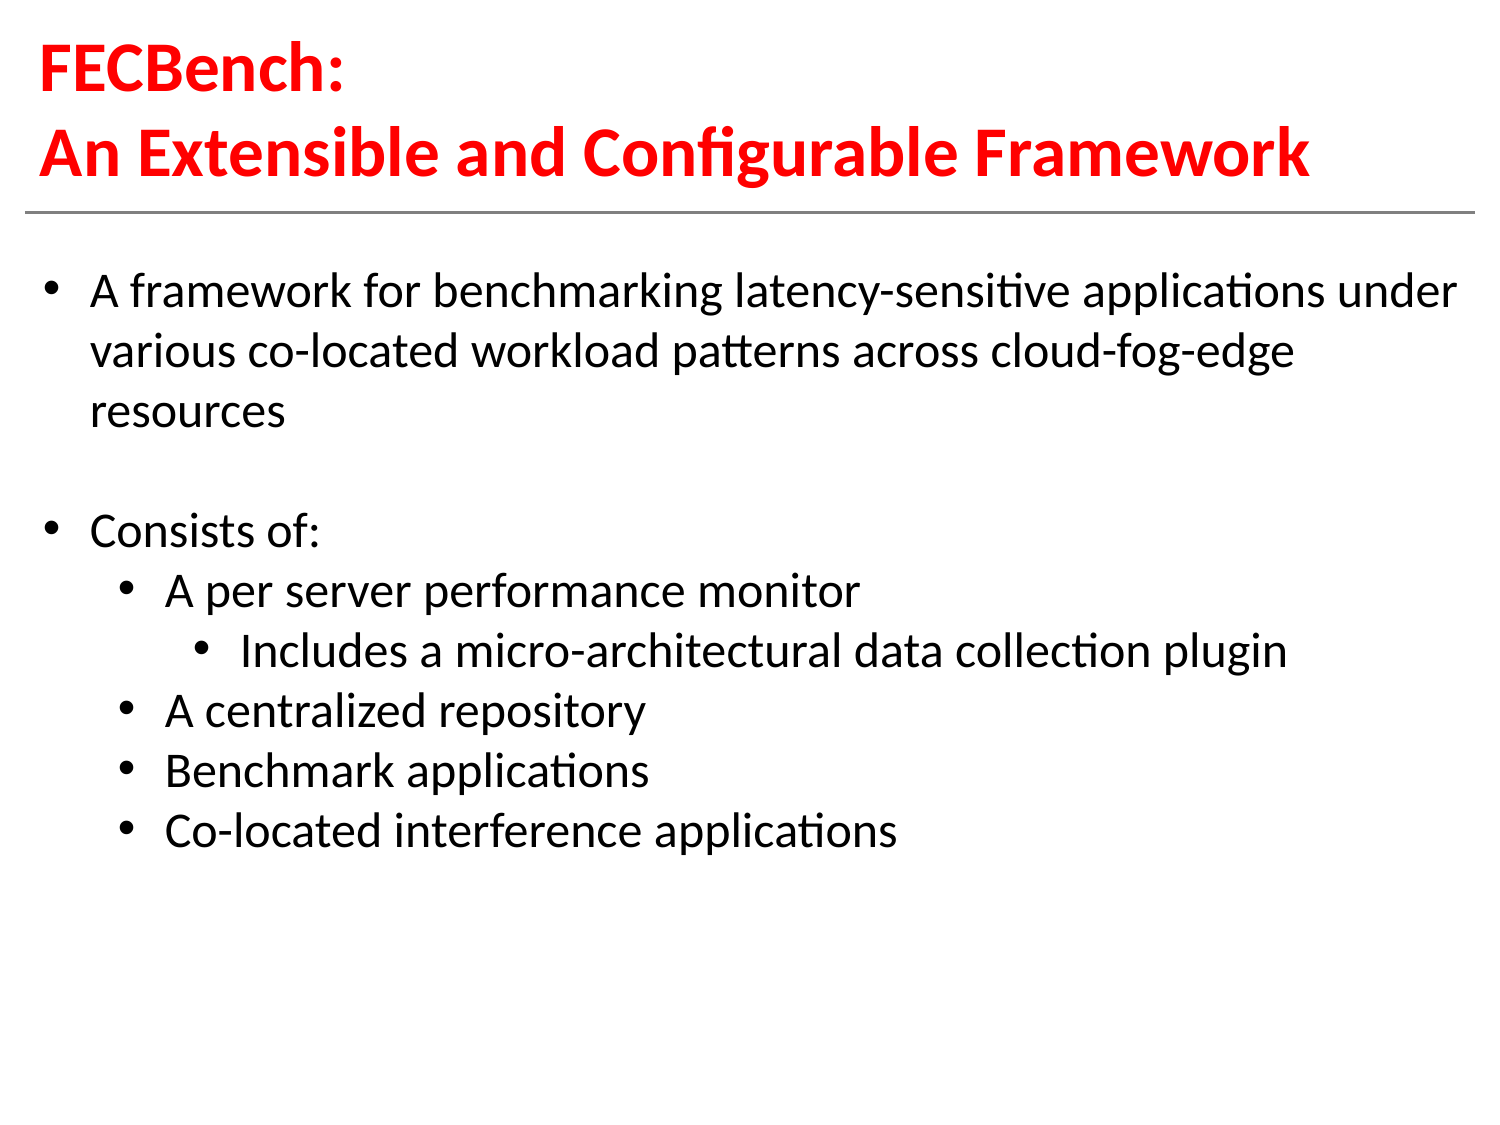

# FECBench: An Extensible and Configurable Framework
A framework for benchmarking latency-sensitive applications under various co-located workload patterns across cloud-fog-edge resources

Consists of:
A per server performance monitor
Includes a micro-architectural data collection plugin
A centralized repository
Benchmark applications
Co-located interference applications